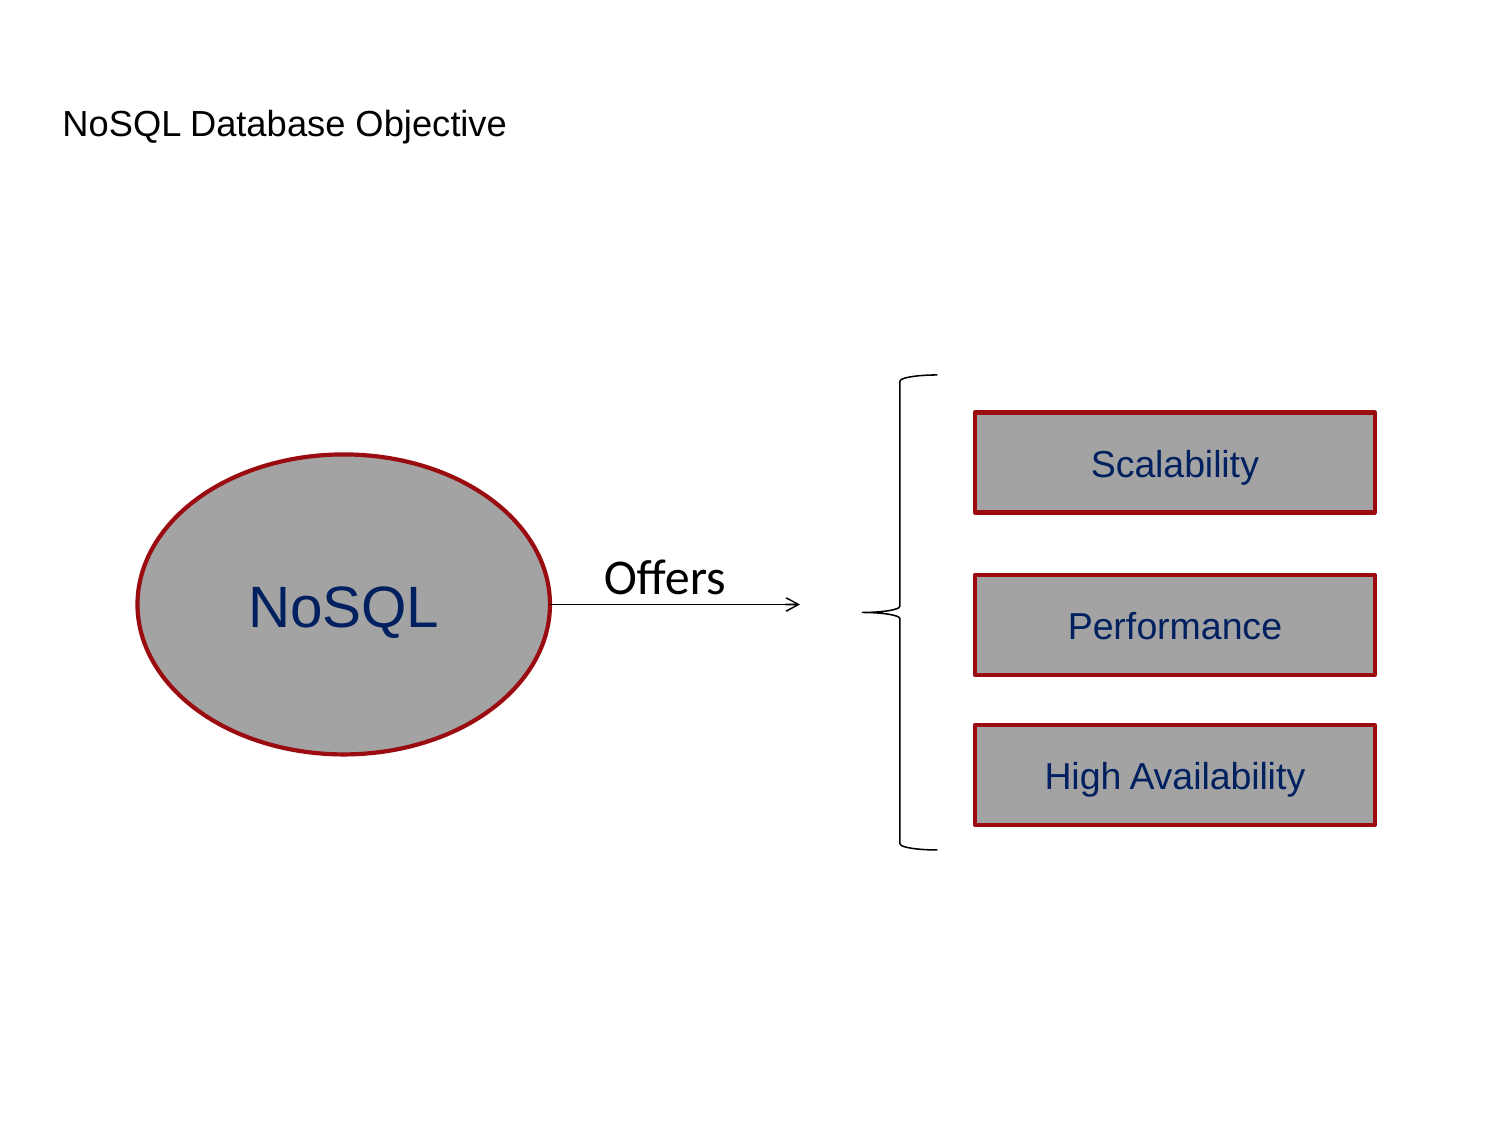

# NoSQL Database Objective

Scalability
NoSQL
Offers
Performance
High Availability